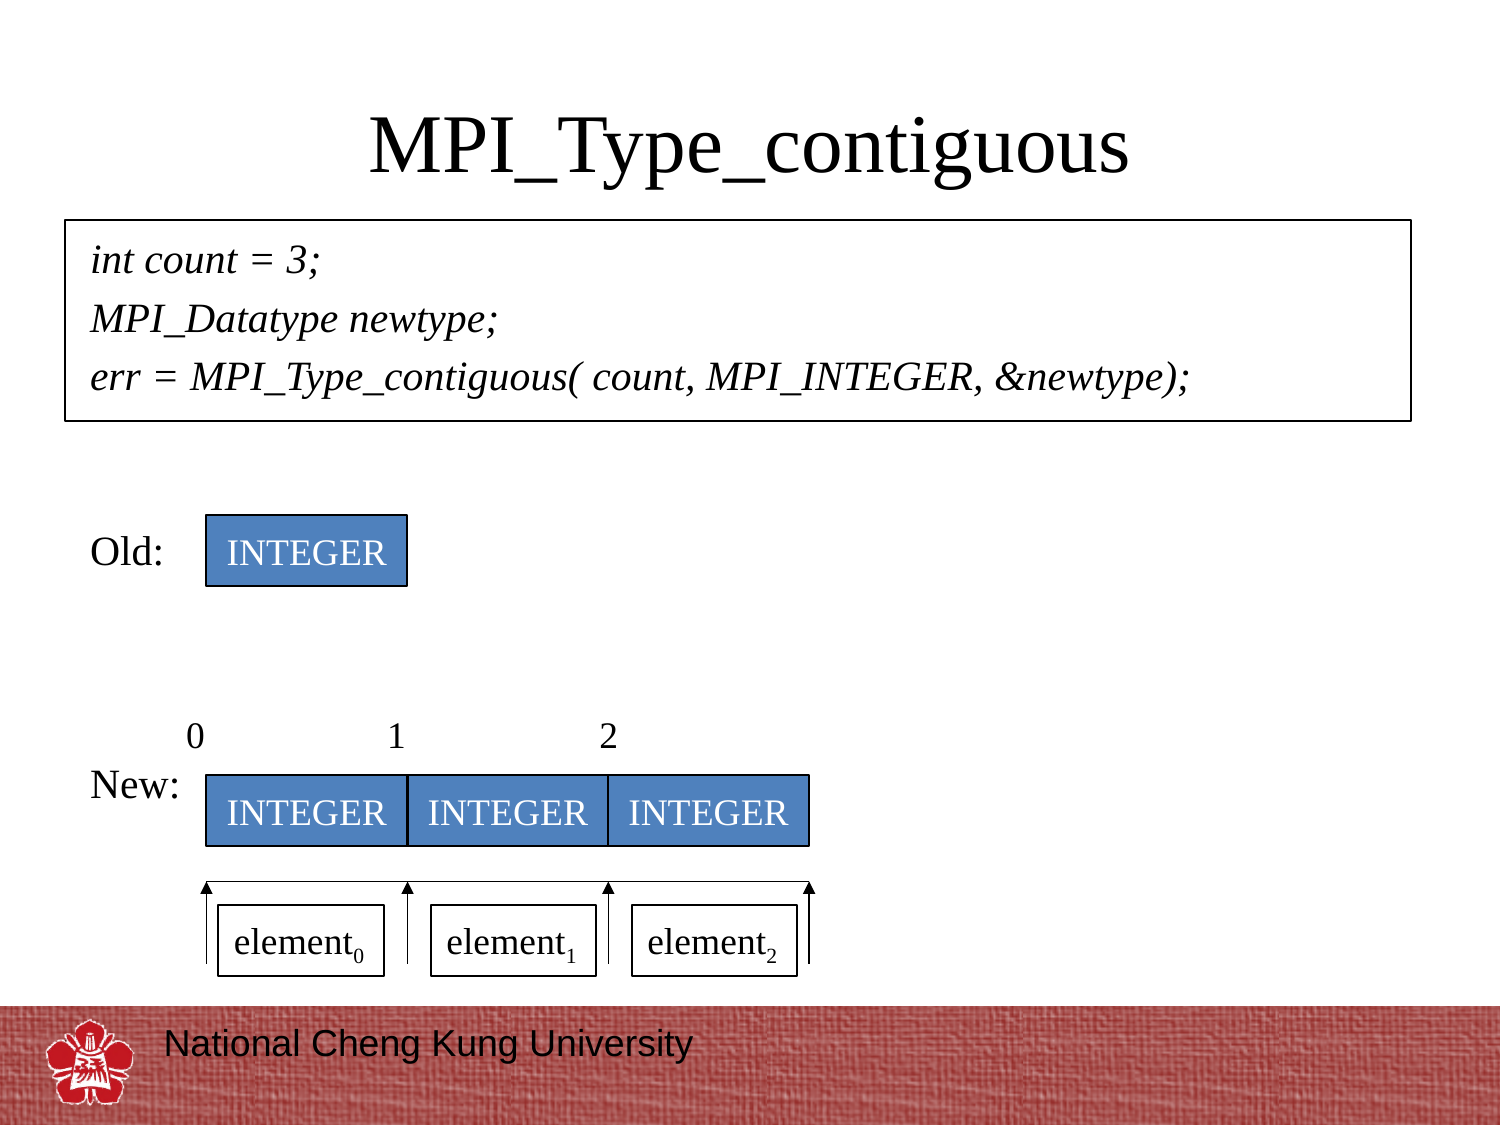

# MPI_Type_contiguous

int count = 3;
MPI_Datatype newtype;
err = MPI_Type_contiguous( count, MPI_INTEGER, &newtype);

Old:

New:

INTEGER
0
1
2
INTEGER
INTEGER
INTEGER

element0

element1

element2